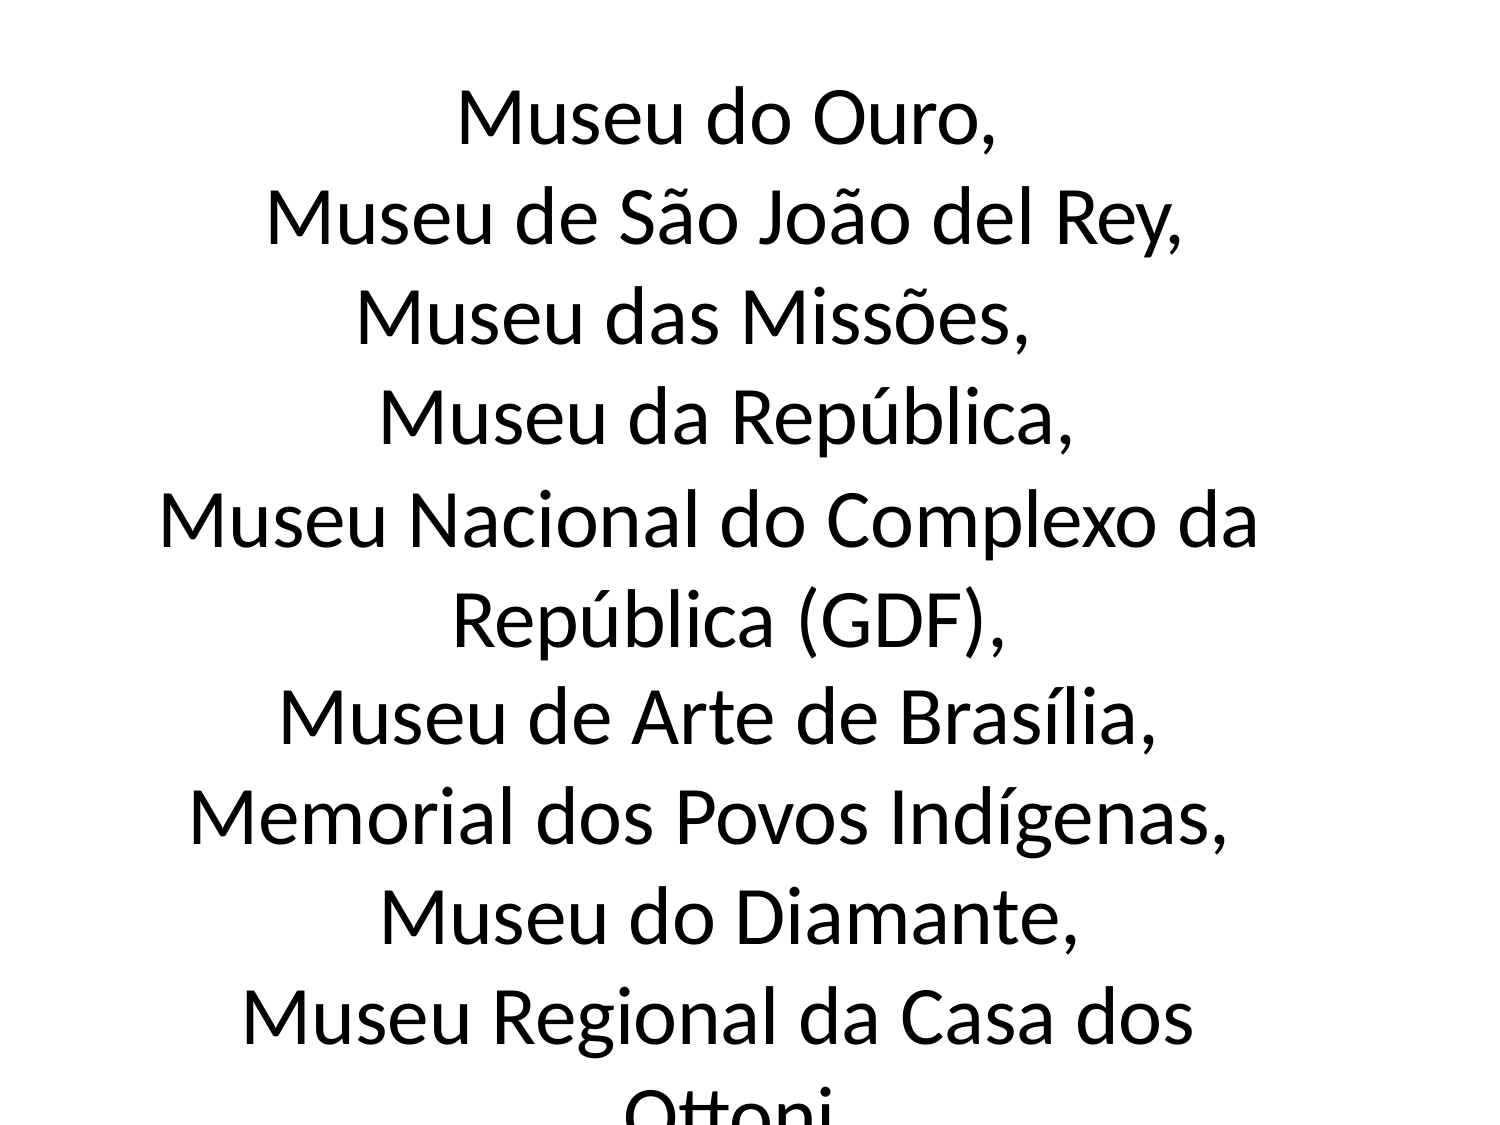

Museu do Ouro,  Museu de São João del Rey,
Museu das Missões,  Museu da República,
Museu Nacional do Complexo da  República (GDF),
Museu de Arte de Brasília,
Memorial dos Povos Indígenas,  Museu do Diamante,
Museu Regional da Casa dos Ottoni